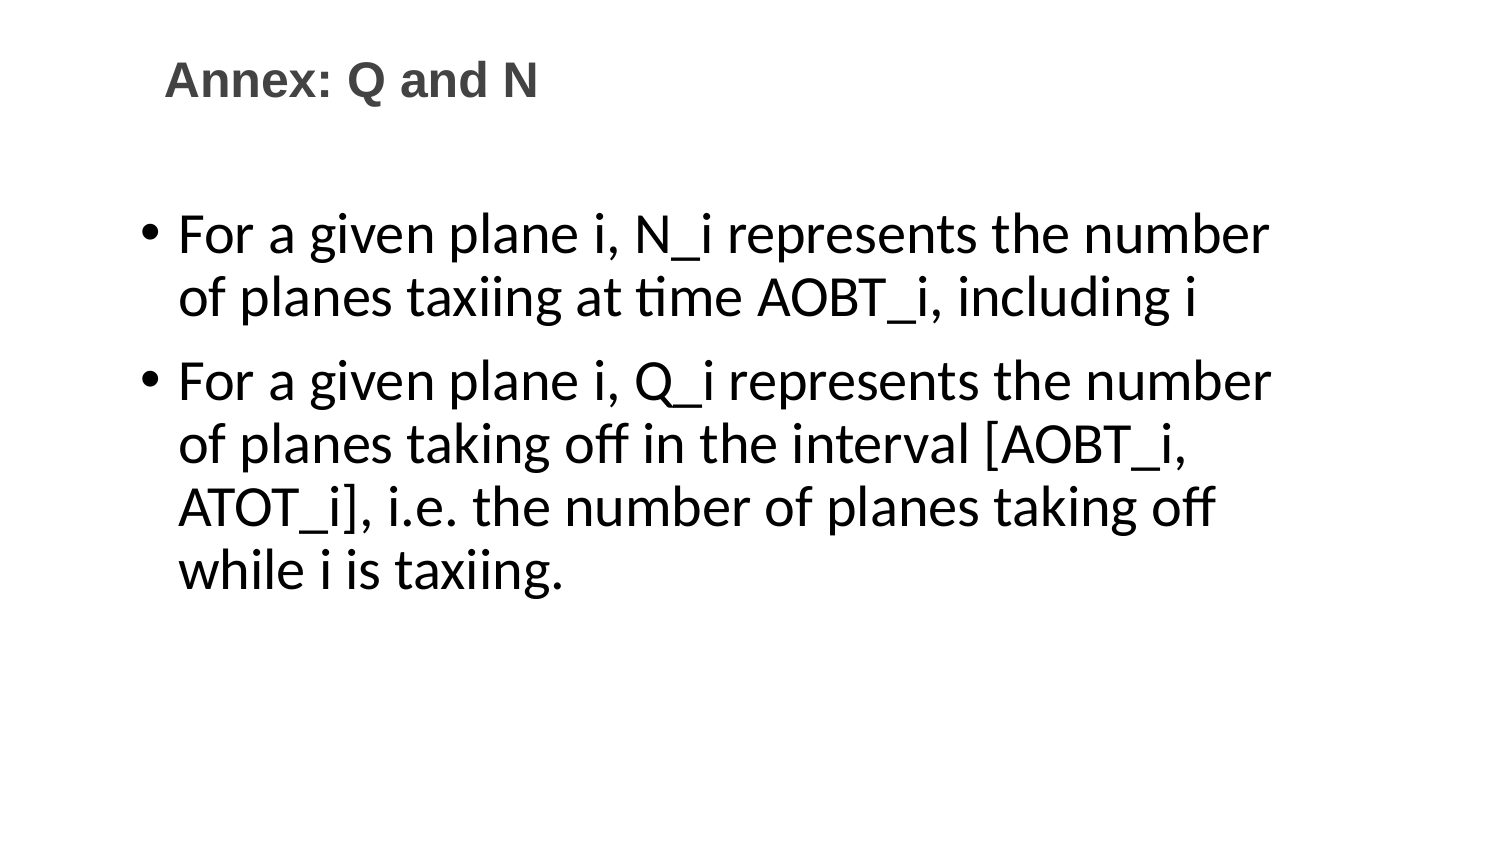

Annex: Q and N
For a given plane i, N_i represents the number of planes taxiing at time AOBT_i, including i
For a given plane i, Q_i represents the number of planes taking off in the interval [AOBT_i, ATOT_i], i.e. the number of planes taking off while i is taxiing.